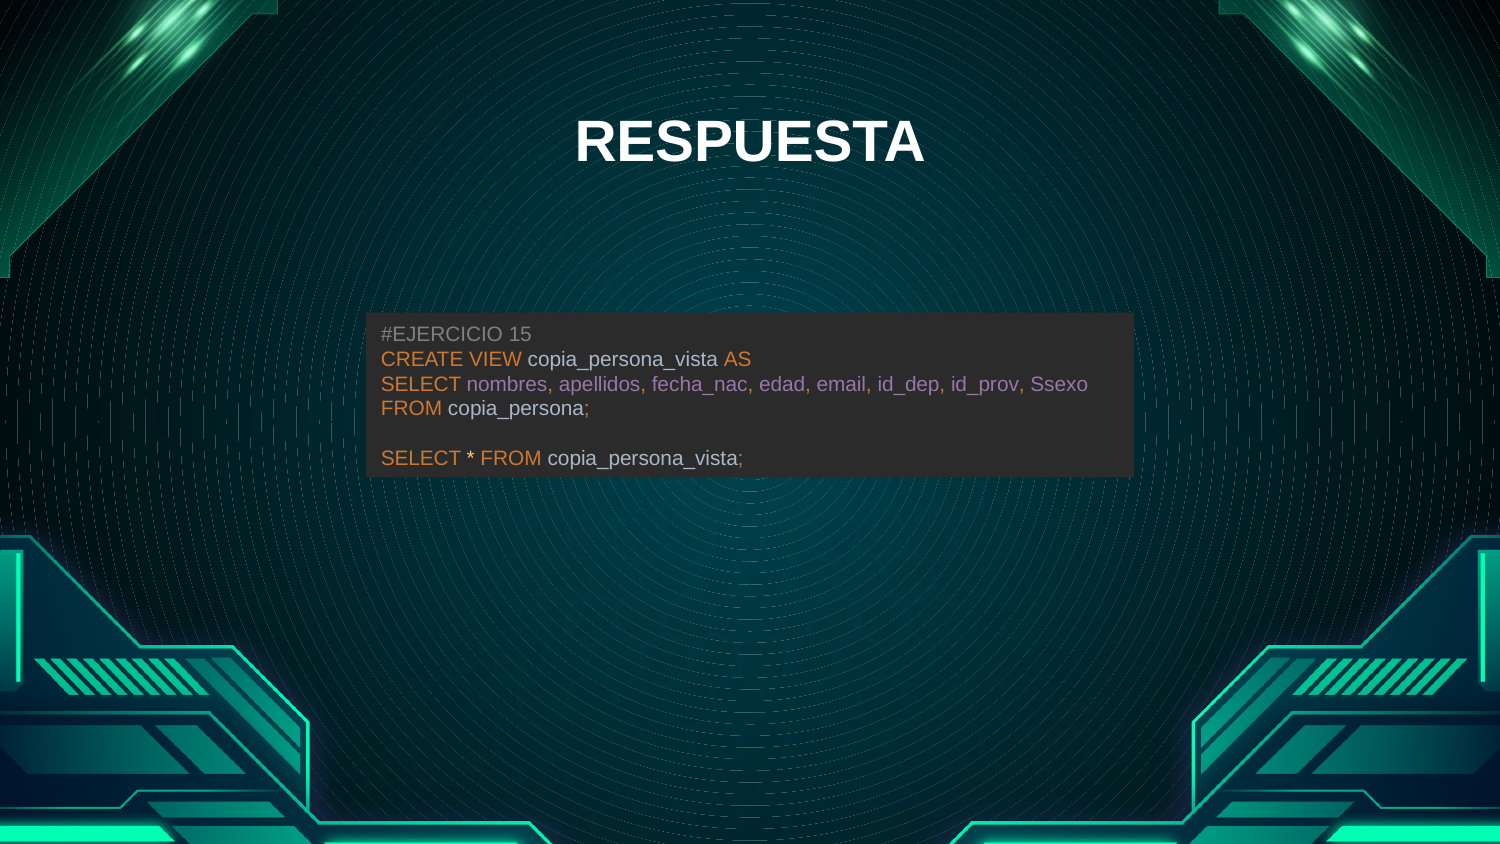

# RESPUESTA
#EJERCICIO 15
CREATE VIEW copia_persona_vista AS
SELECT nombres, apellidos, fecha_nac, edad, email, id_dep, id_prov, Ssexo
FROM copia_persona;
SELECT * FROM copia_persona_vista;